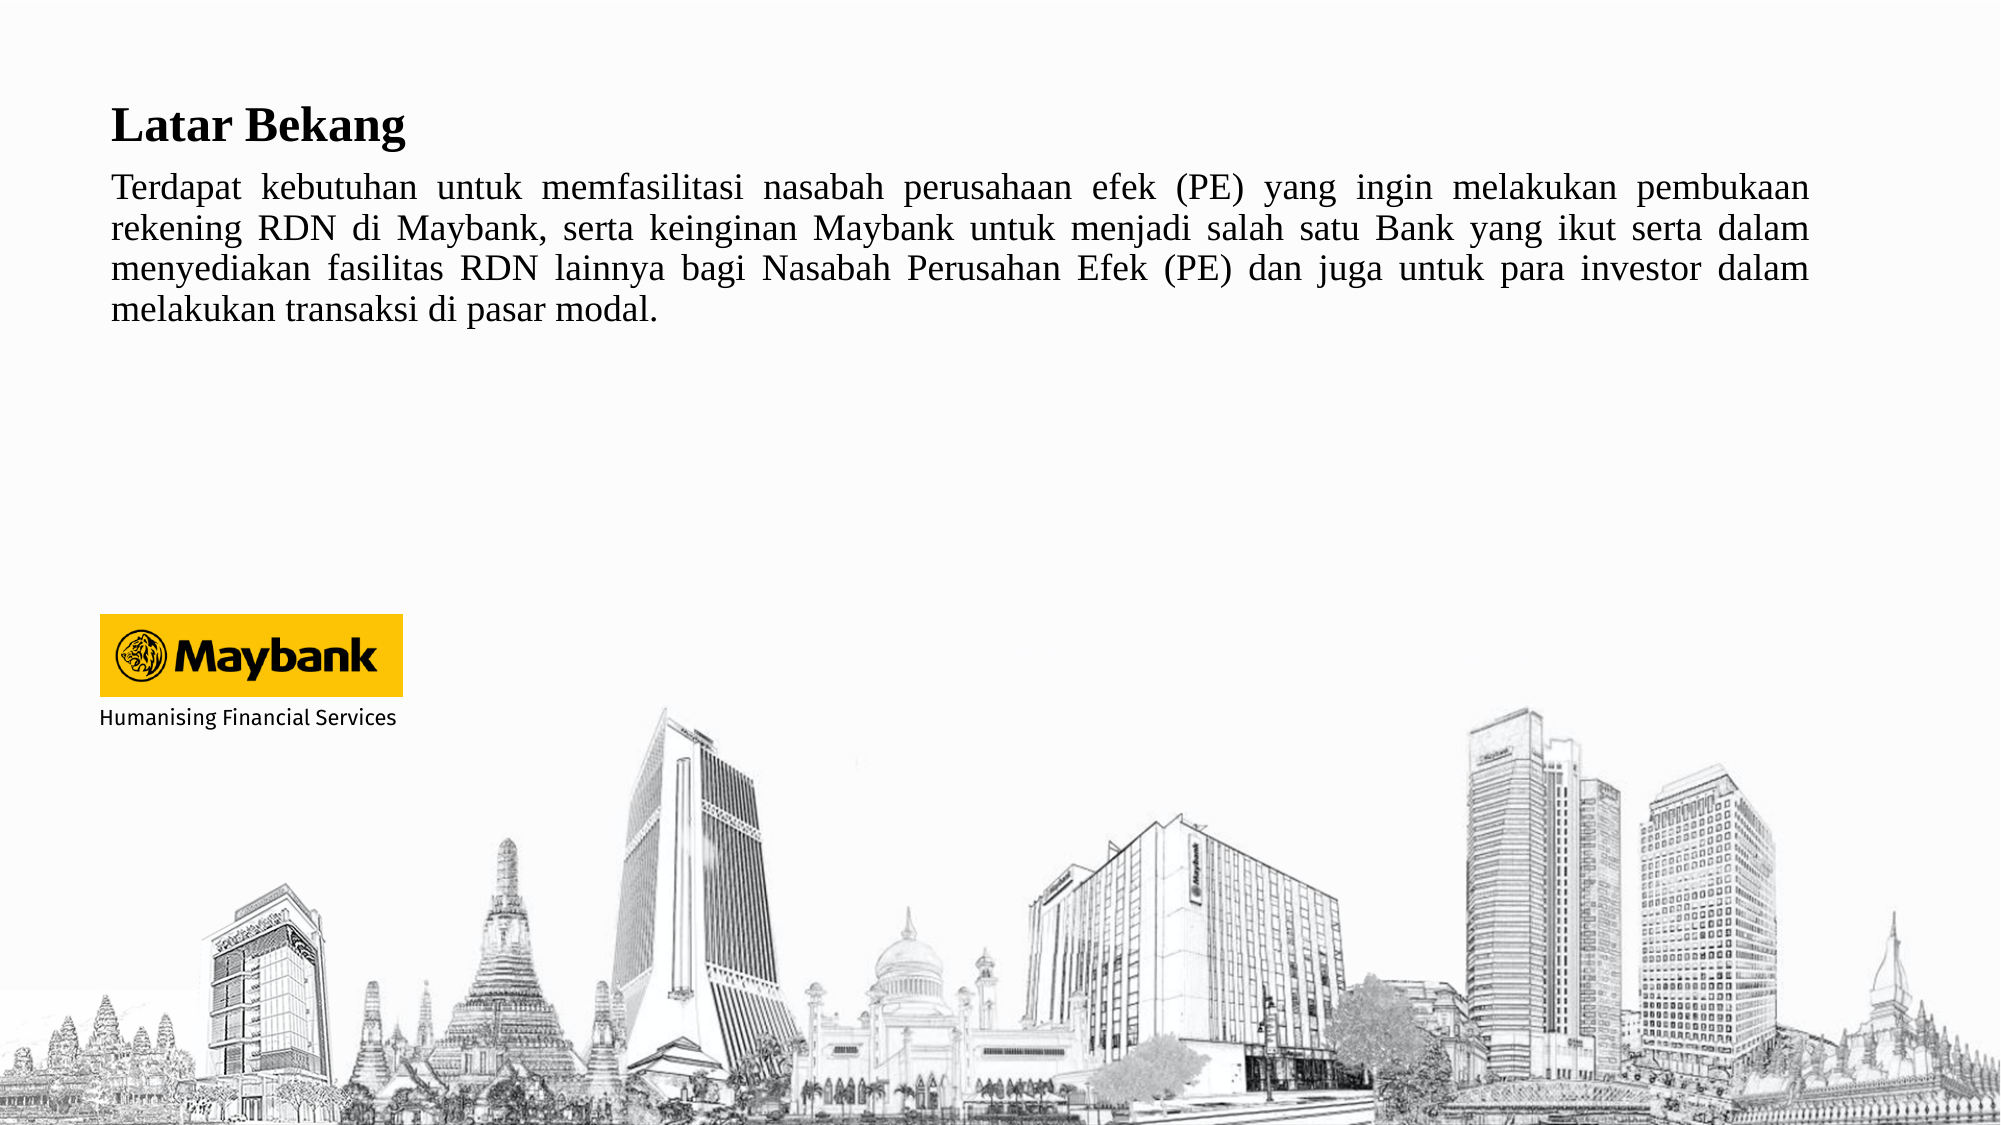

# Latar Bekang
Terdapat kebutuhan untuk memfasilitasi nasabah perusahaan efek (PE) yang ingin melakukan pembukaan rekening RDN di Maybank, serta keinginan Maybank untuk menjadi salah satu Bank yang ikut serta dalam menyediakan fasilitas RDN lainnya bagi Nasabah Perusahan Efek (PE) dan juga untuk para investor dalam melakukan transaksi di pasar modal.